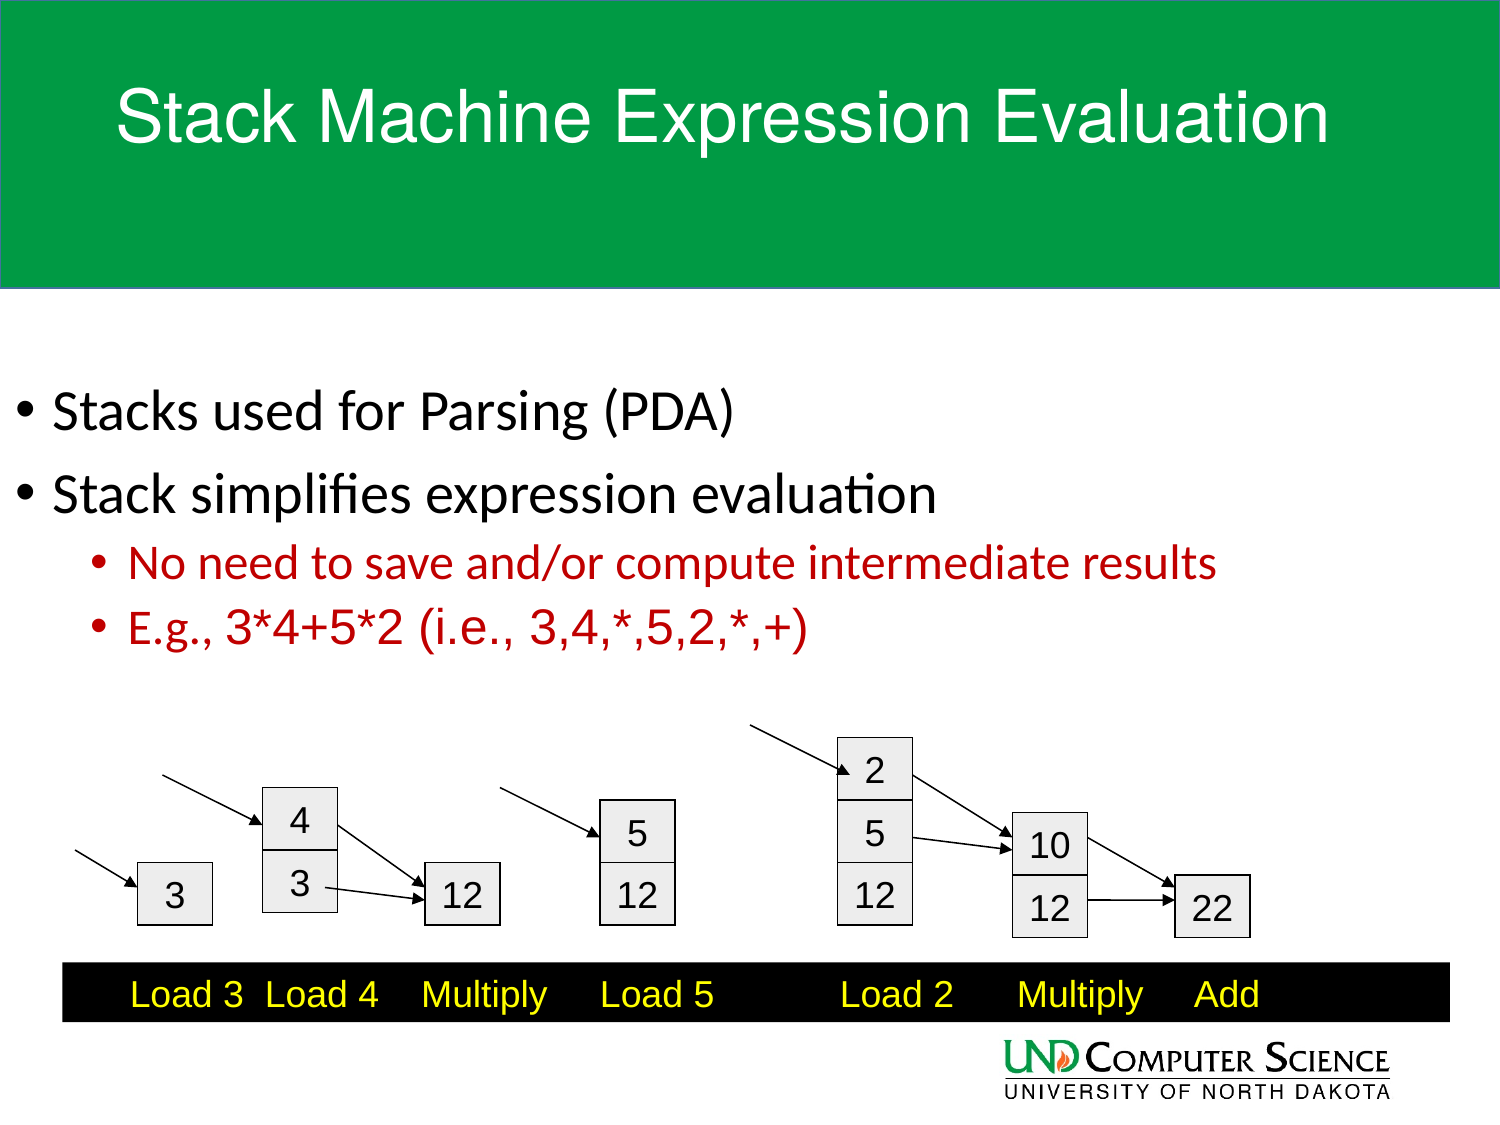

# Stack Machine Expression Evaluation

Stacks used for Parsing (PDA)
Stack simplifies expression evaluation
No need to save and/or compute intermediate results
E.g., 3*4+5*2 (i.e., 3,4,*,5,2,*,+)

2

4

5
5
10

3
3
12
12
12
12
22

     Load 3  Load 4    Multiply     Load 5            Load 2      Multiply     Add